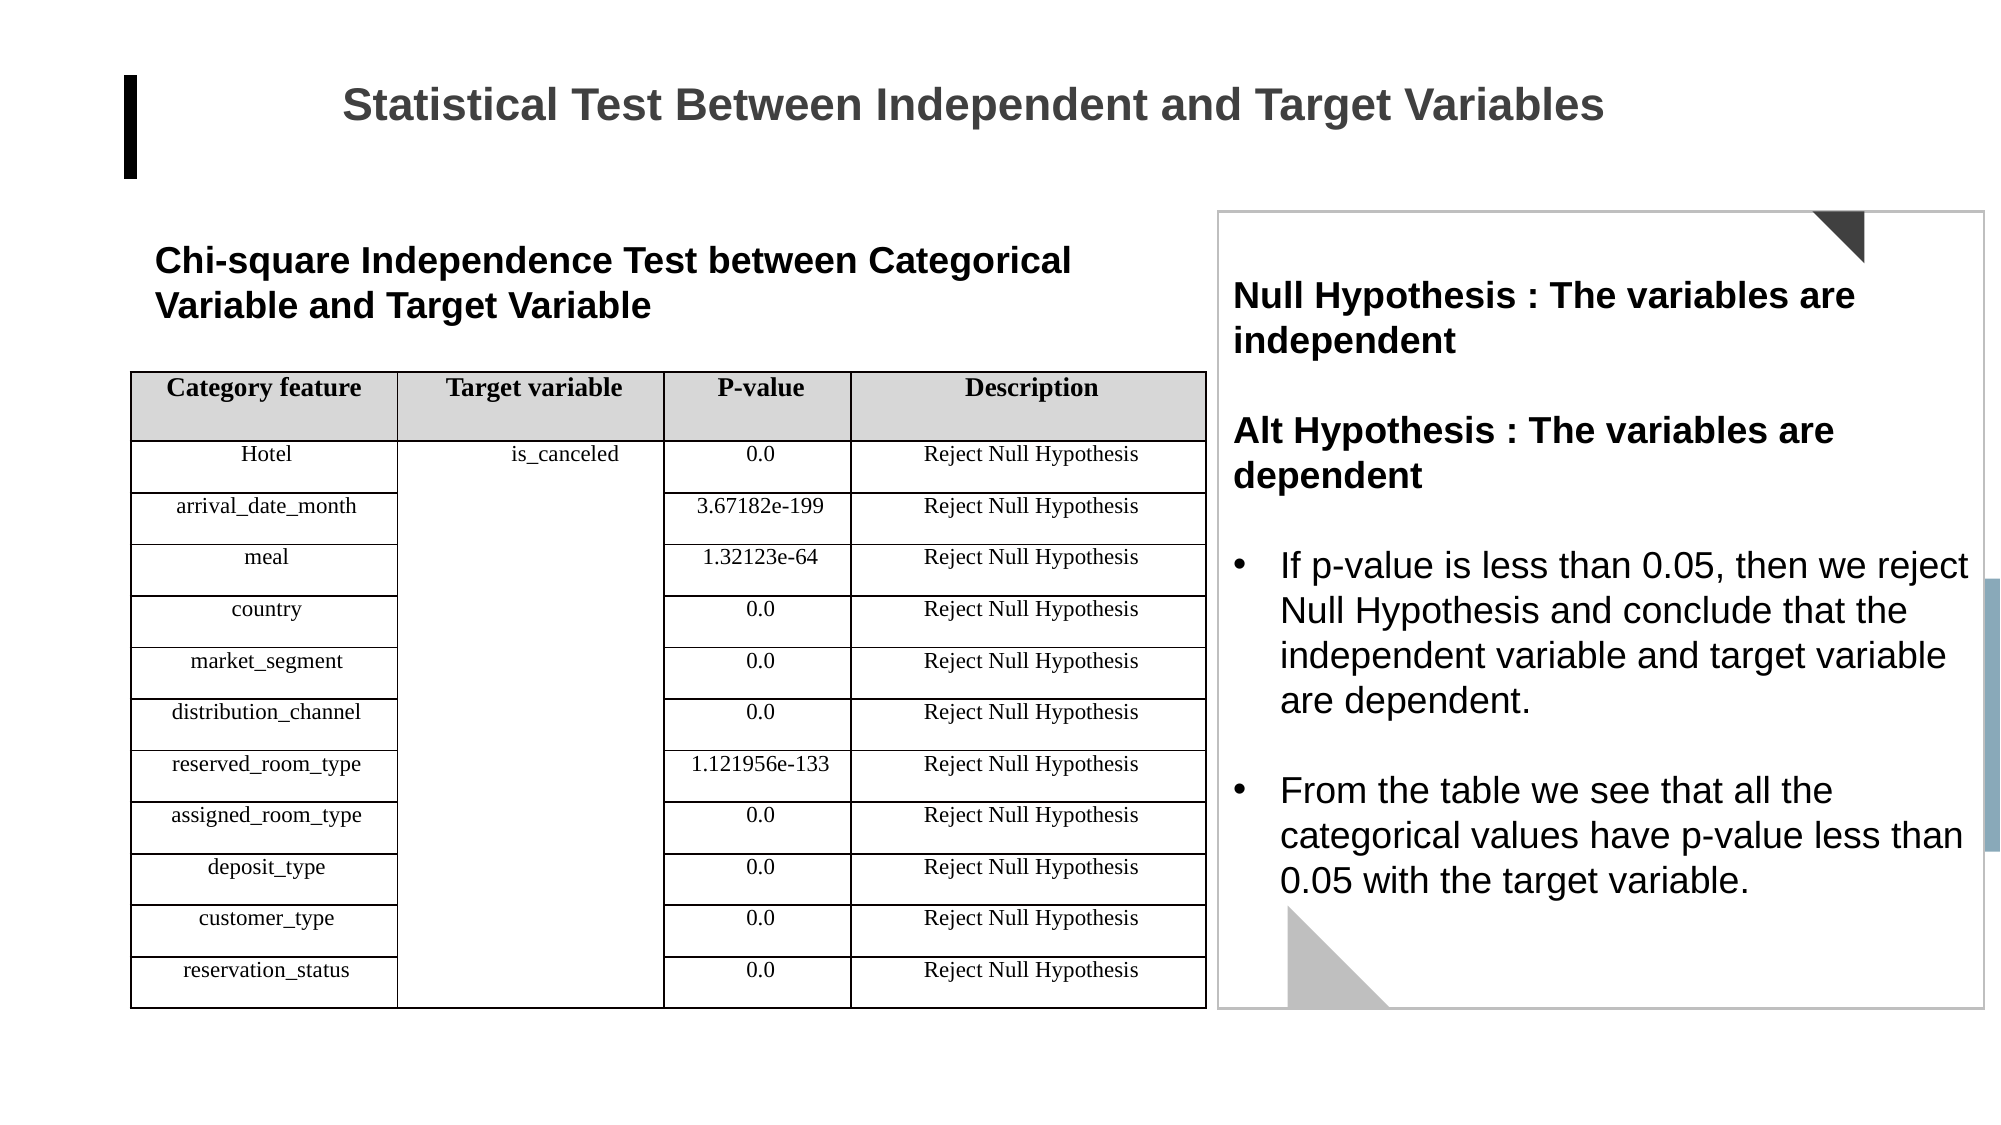

Statistical Test Between Independent and Target Variables

Chi-square Independence Test between Categorical Variable and Target Variable
Null Hypothesis : The variables are independent

Alt Hypothesis : The variables are dependent

If p-value is less than 0.05, then we reject Null Hypothesis and conclude that the independent variable and target variable are dependent.

From the table we see that all the categorical values have p-value less than 0.05 with the target variable.

| Category feature | Target variable | P-value | Description |
| --- | --- | --- | --- |
| Hotel | is\_canceled | 0.0 | Reject Null Hypothesis |
| arrival\_date\_month |  | 3.67182e-199 | Reject Null Hypothesis |
| meal |  | 1.32123e-64 | Reject Null Hypothesis |
| country |  | 0.0 | Reject Null Hypothesis |
| market\_segment |  | 0.0 | Reject Null Hypothesis |
| distribution\_channel |  | 0.0 | Reject Null Hypothesis |
| reserved\_room\_type |  | 1.121956e-133 | Reject Null Hypothesis |
| assigned\_room\_type |  | 0.0 | Reject Null Hypothesis |
| deposit\_type |  | 0.0 | Reject Null Hypothesis |
| customer\_type |  | 0.0 | Reject Null Hypothesis |
| reservation\_status |  | 0.0 | Reject Null Hypothesis |